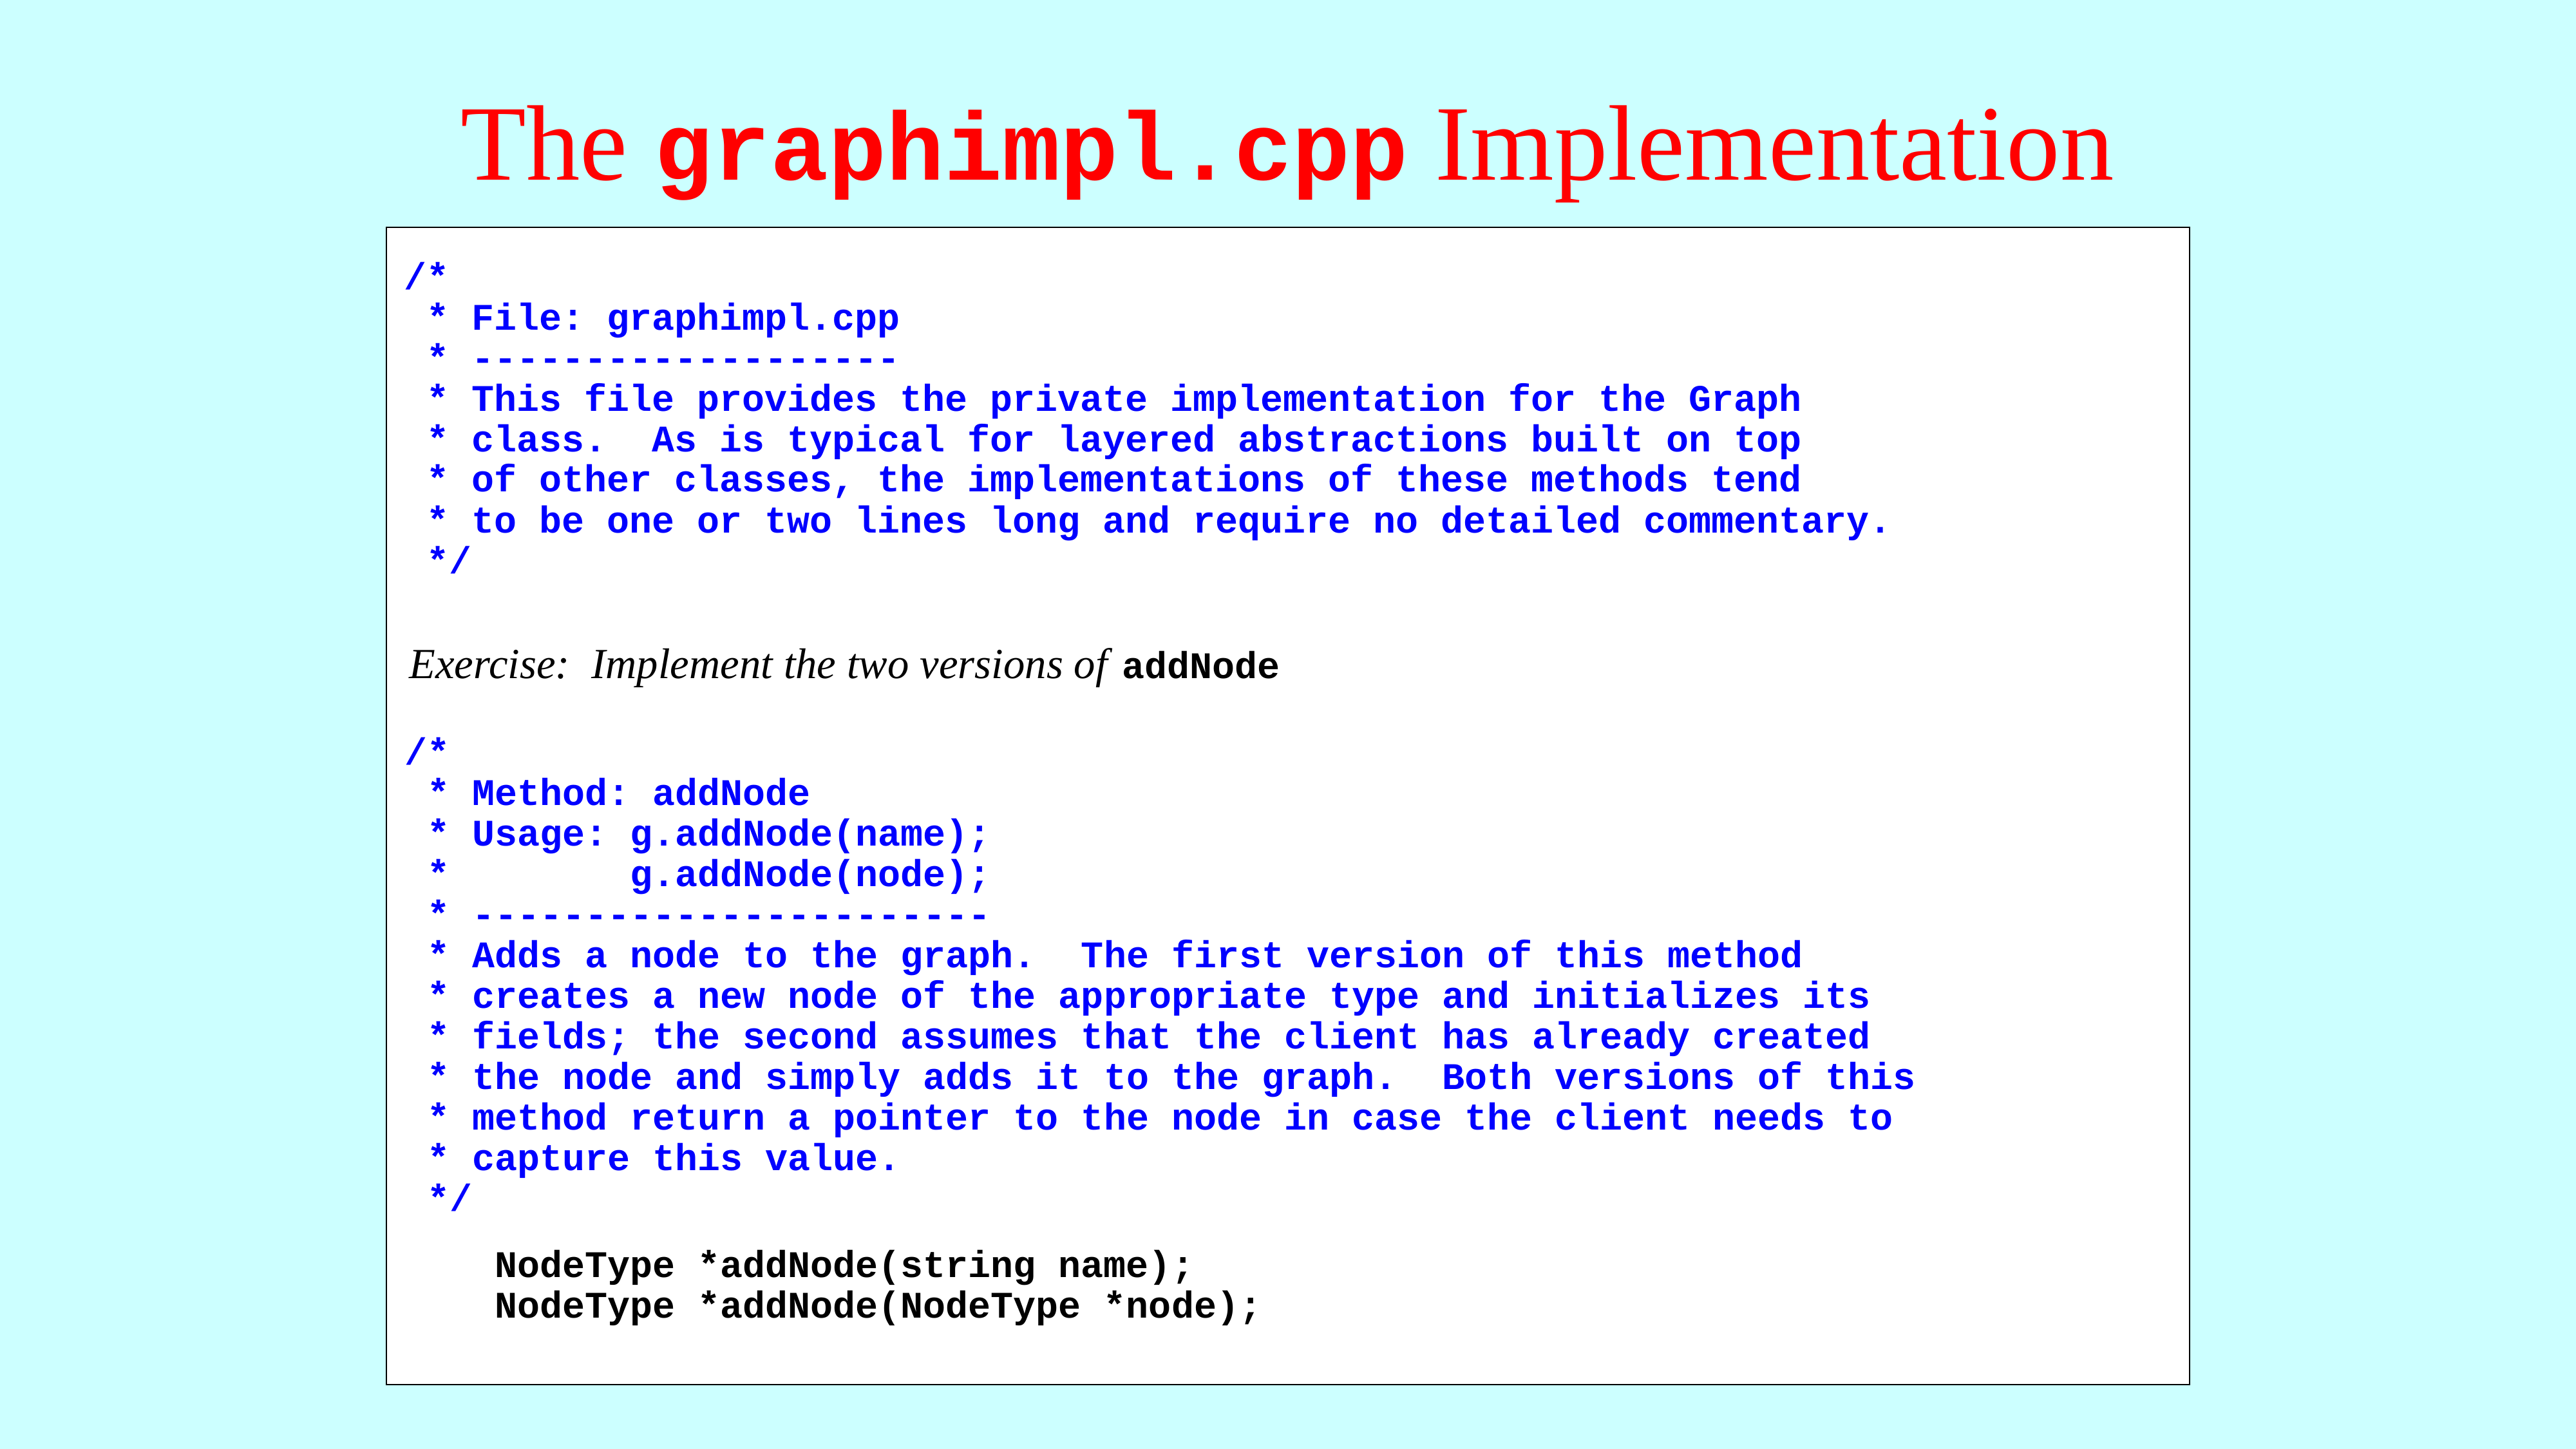

# The graphimpl.cpp Implementation

/*
 * File: graphimpl.cpp
 * -------------------
 * This file provides the private implementation for the Graph
 * class.  As is typical for layered abstractions built on top
 * of other classes, the implementations of these methods tend
 * to be one or two lines long and require no detailed commentary.
 */
Exercise:  Implement the two versions of addNode
/*
 * Method: addNode
 * Usage: g.addNode(name);
 *        g.addNode(node);
 * -----------------------
 * Adds a node to the graph.  The first version of this method
 * creates a new node of the appropriate type and initializes its
 * fields; the second assumes that the client has already created
 * the node and simply adds it to the graph.  Both versions of this
 * method return a pointer to the node in case the client needs to
 * capture this value.
 */

    NodeType *addNode(string name);
    NodeType *addNode(NodeType *node);